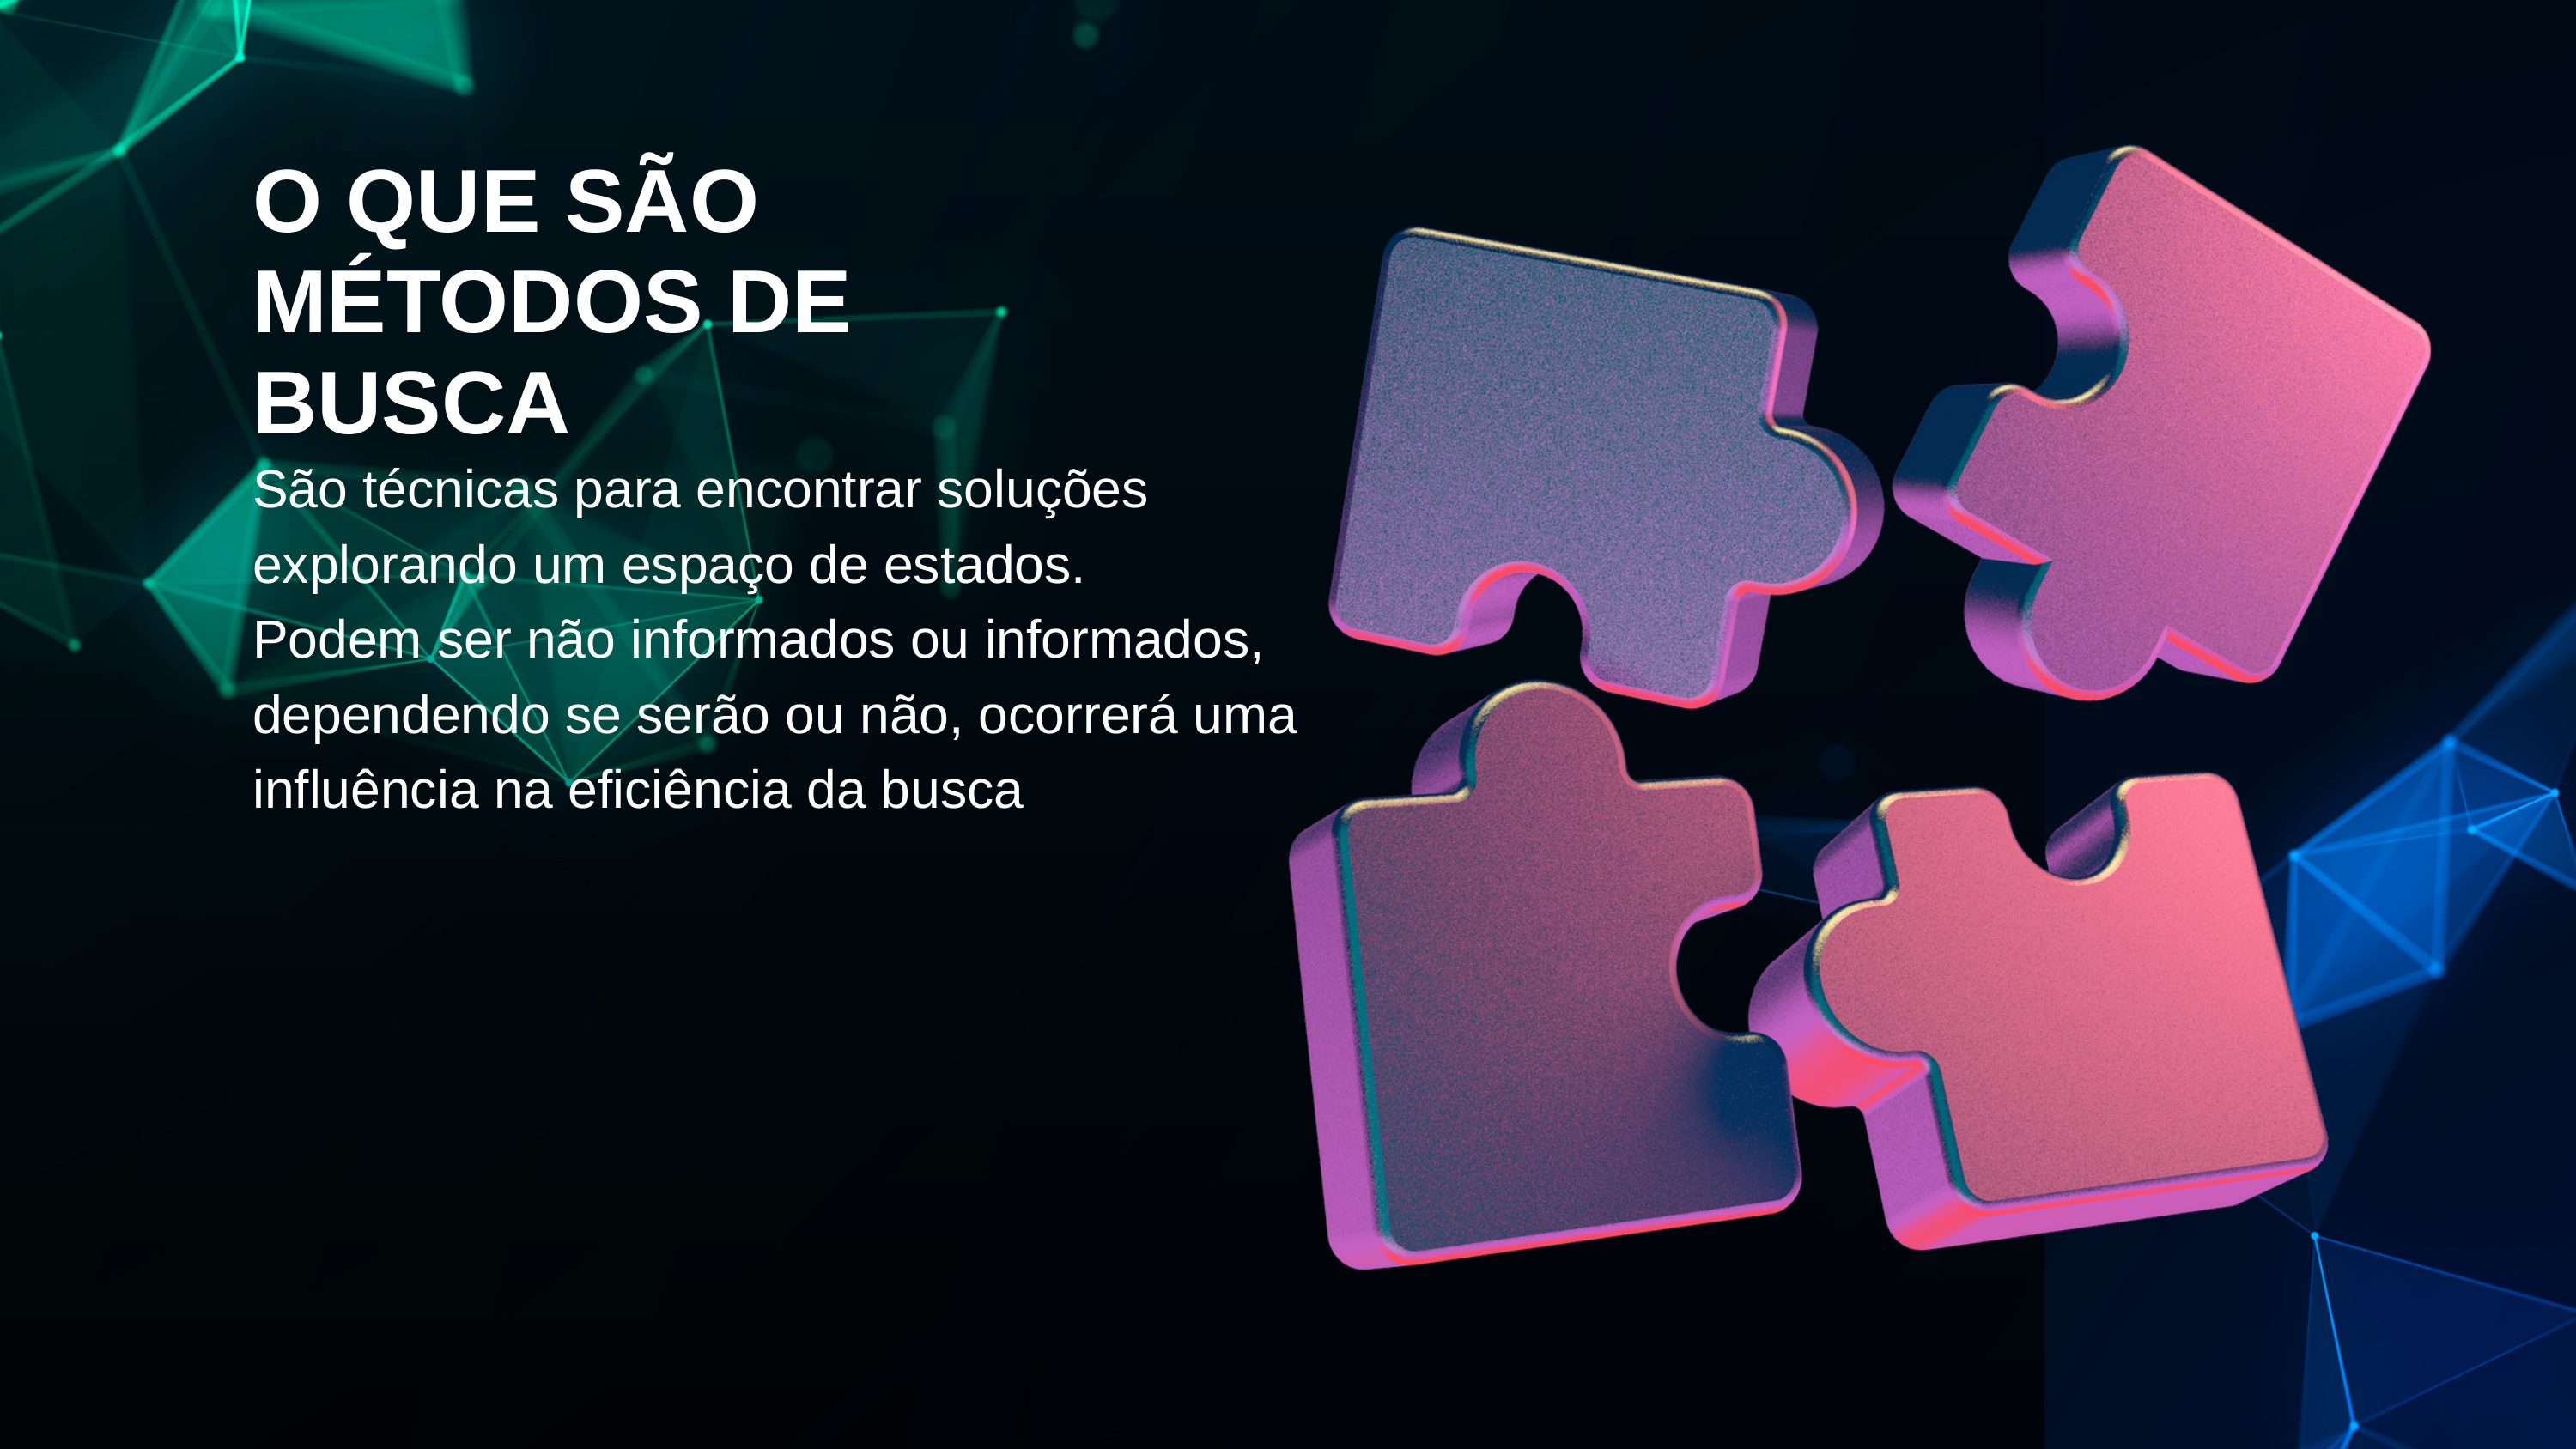

O QUE SÃO MÉTODOS DE BUSCA

São técnicas para encontrar soluções explorando um espaço de estados.
Podem ser não informados ou informados, dependendo se serão ou não, ocorrerá uma influência na eficiência da busca